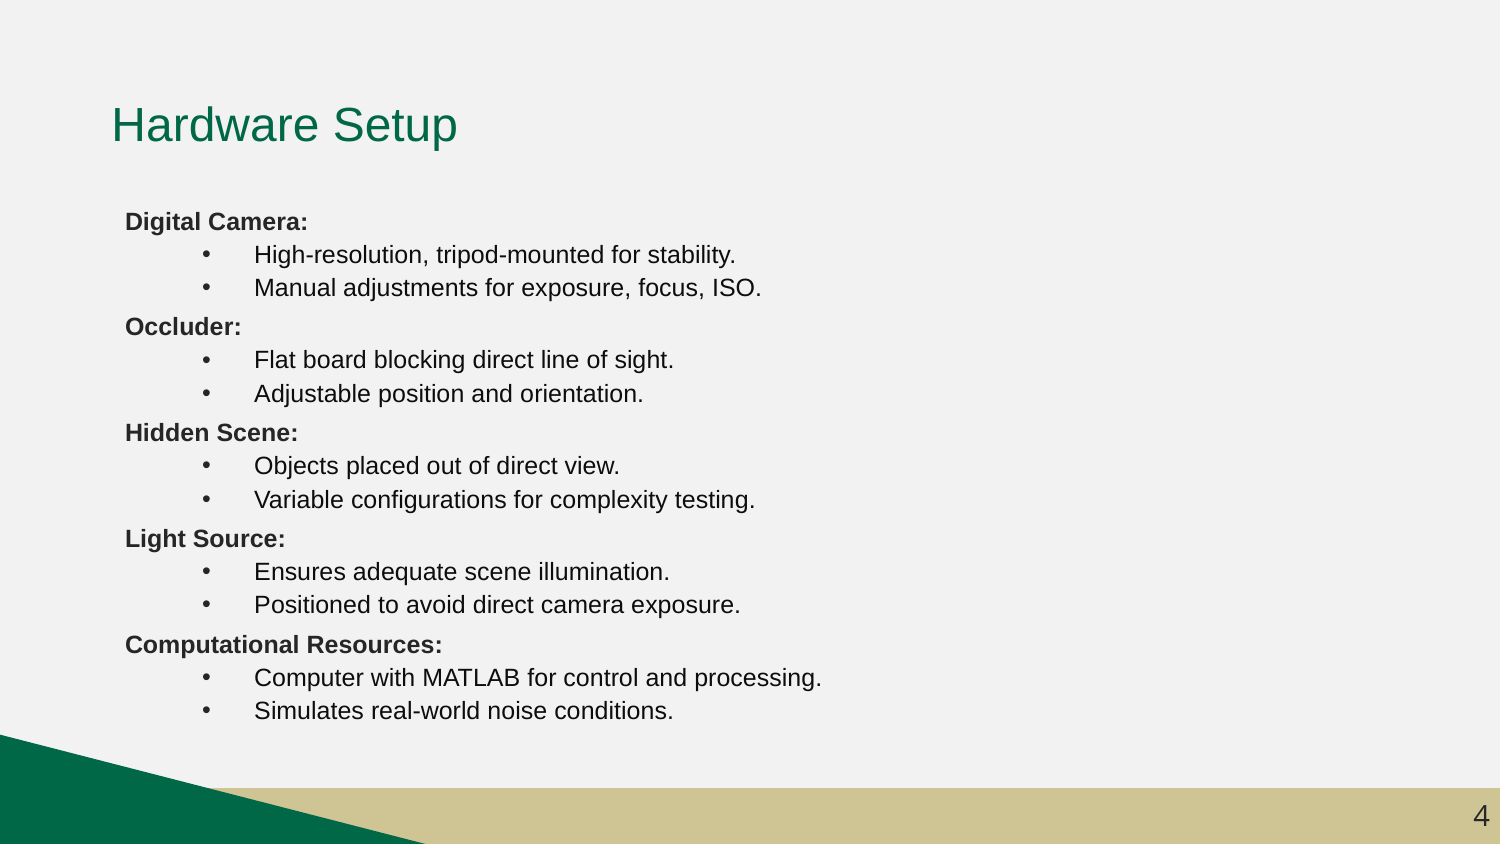

# Hardware Setup

Digital Camera:
High-resolution, tripod-mounted for stability.
Manual adjustments for exposure, focus, ISO.
Occluder:
Flat board blocking direct line of sight.
Adjustable position and orientation.
Hidden Scene:
Objects placed out of direct view.
Variable configurations for complexity testing.
Light Source:
Ensures adequate scene illumination.
Positioned to avoid direct camera exposure.
Computational Resources:
Computer with MATLAB for control and processing.
Simulates real-world noise conditions.